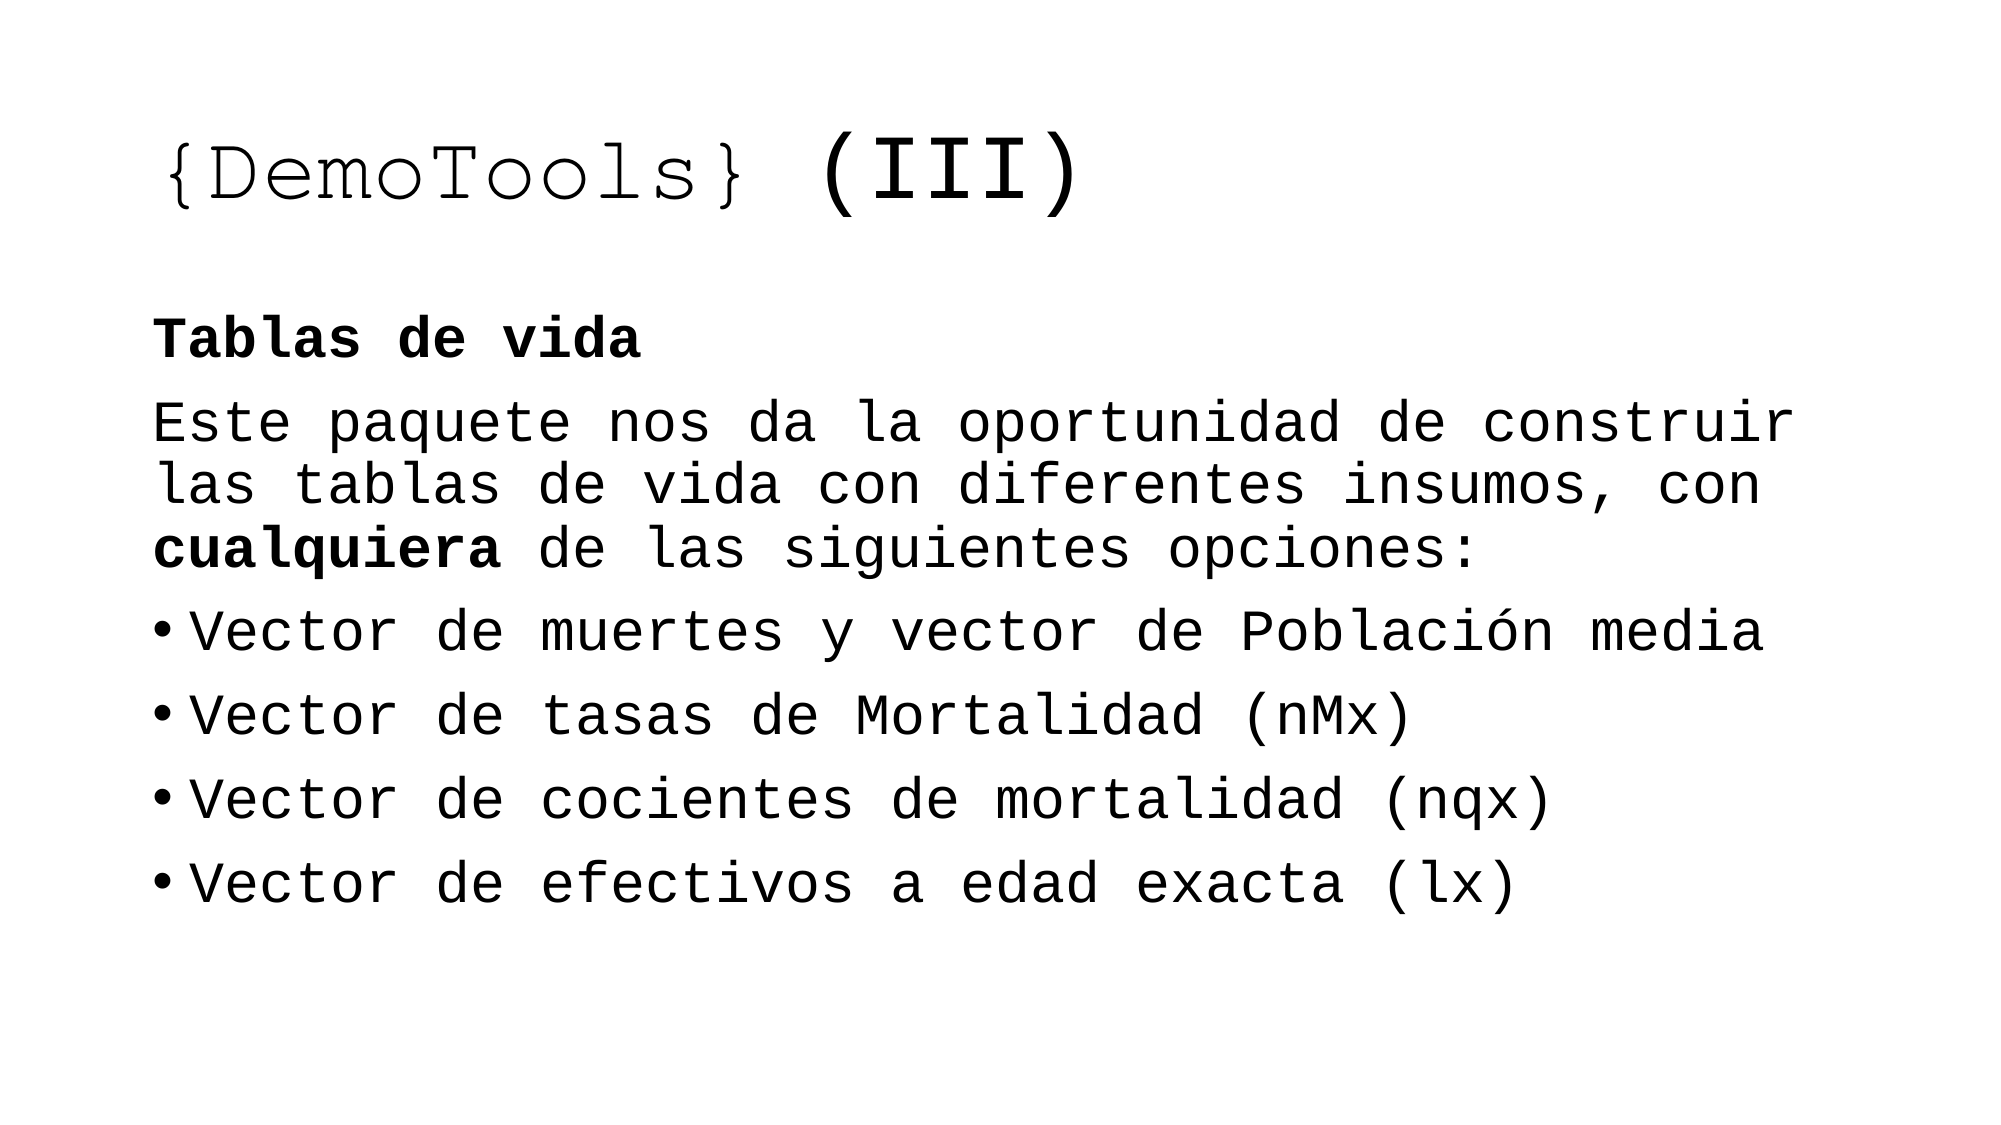

# {DemoTools} (III)
Tablas de vida
Este paquete nos da la oportunidad de construir las tablas de vida con diferentes insumos, con cualquiera de las siguientes opciones:
Vector de muertes y vector de Población media
Vector de tasas de Mortalidad (nMx)
Vector de cocientes de mortalidad (nqx)
Vector de efectivos a edad exacta (lx)